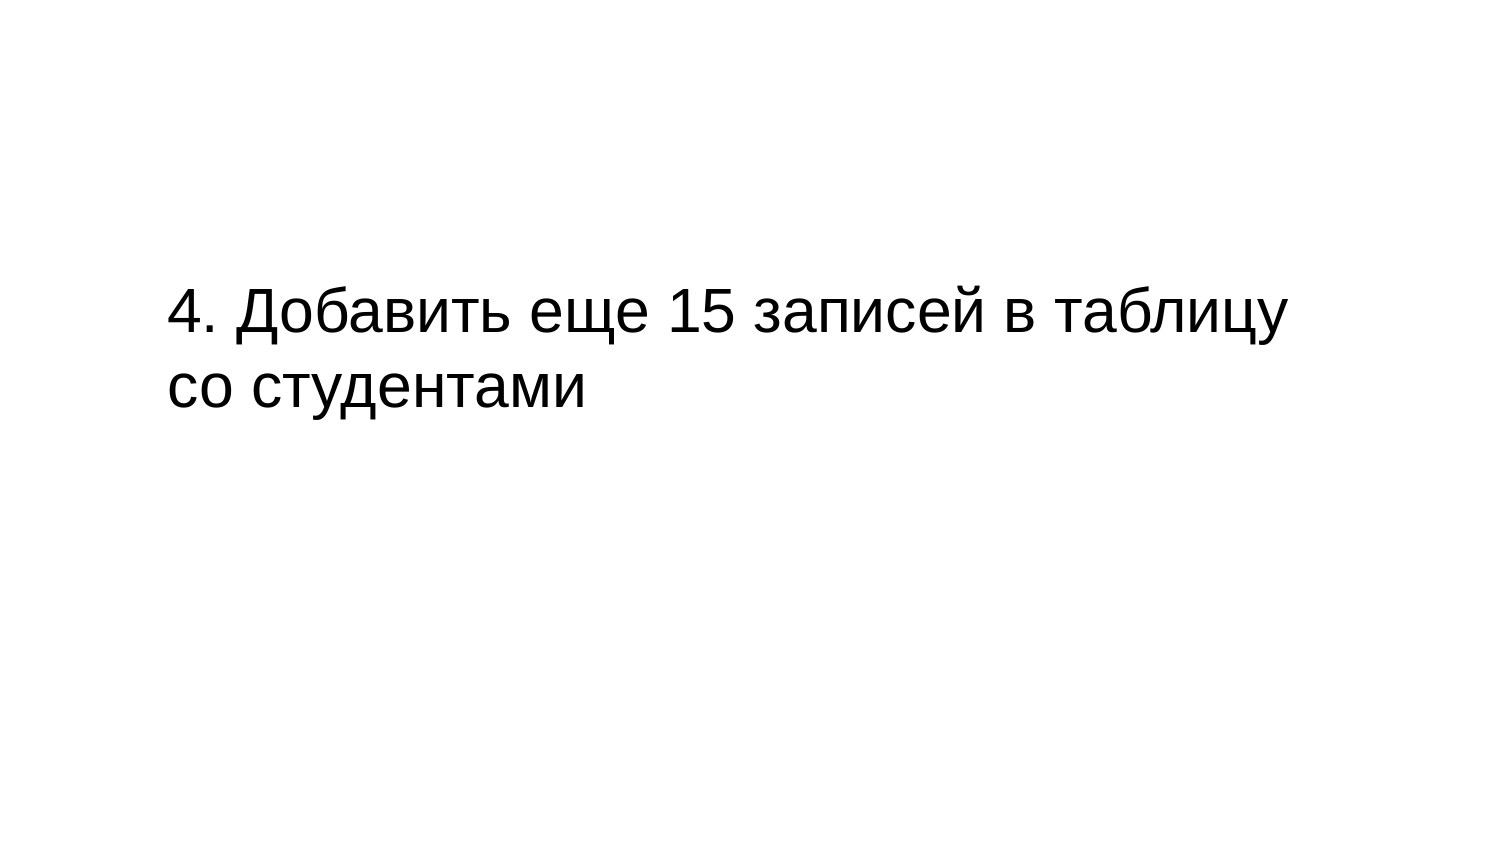

4. Добавить еще 15 записей в таблицу со студентами